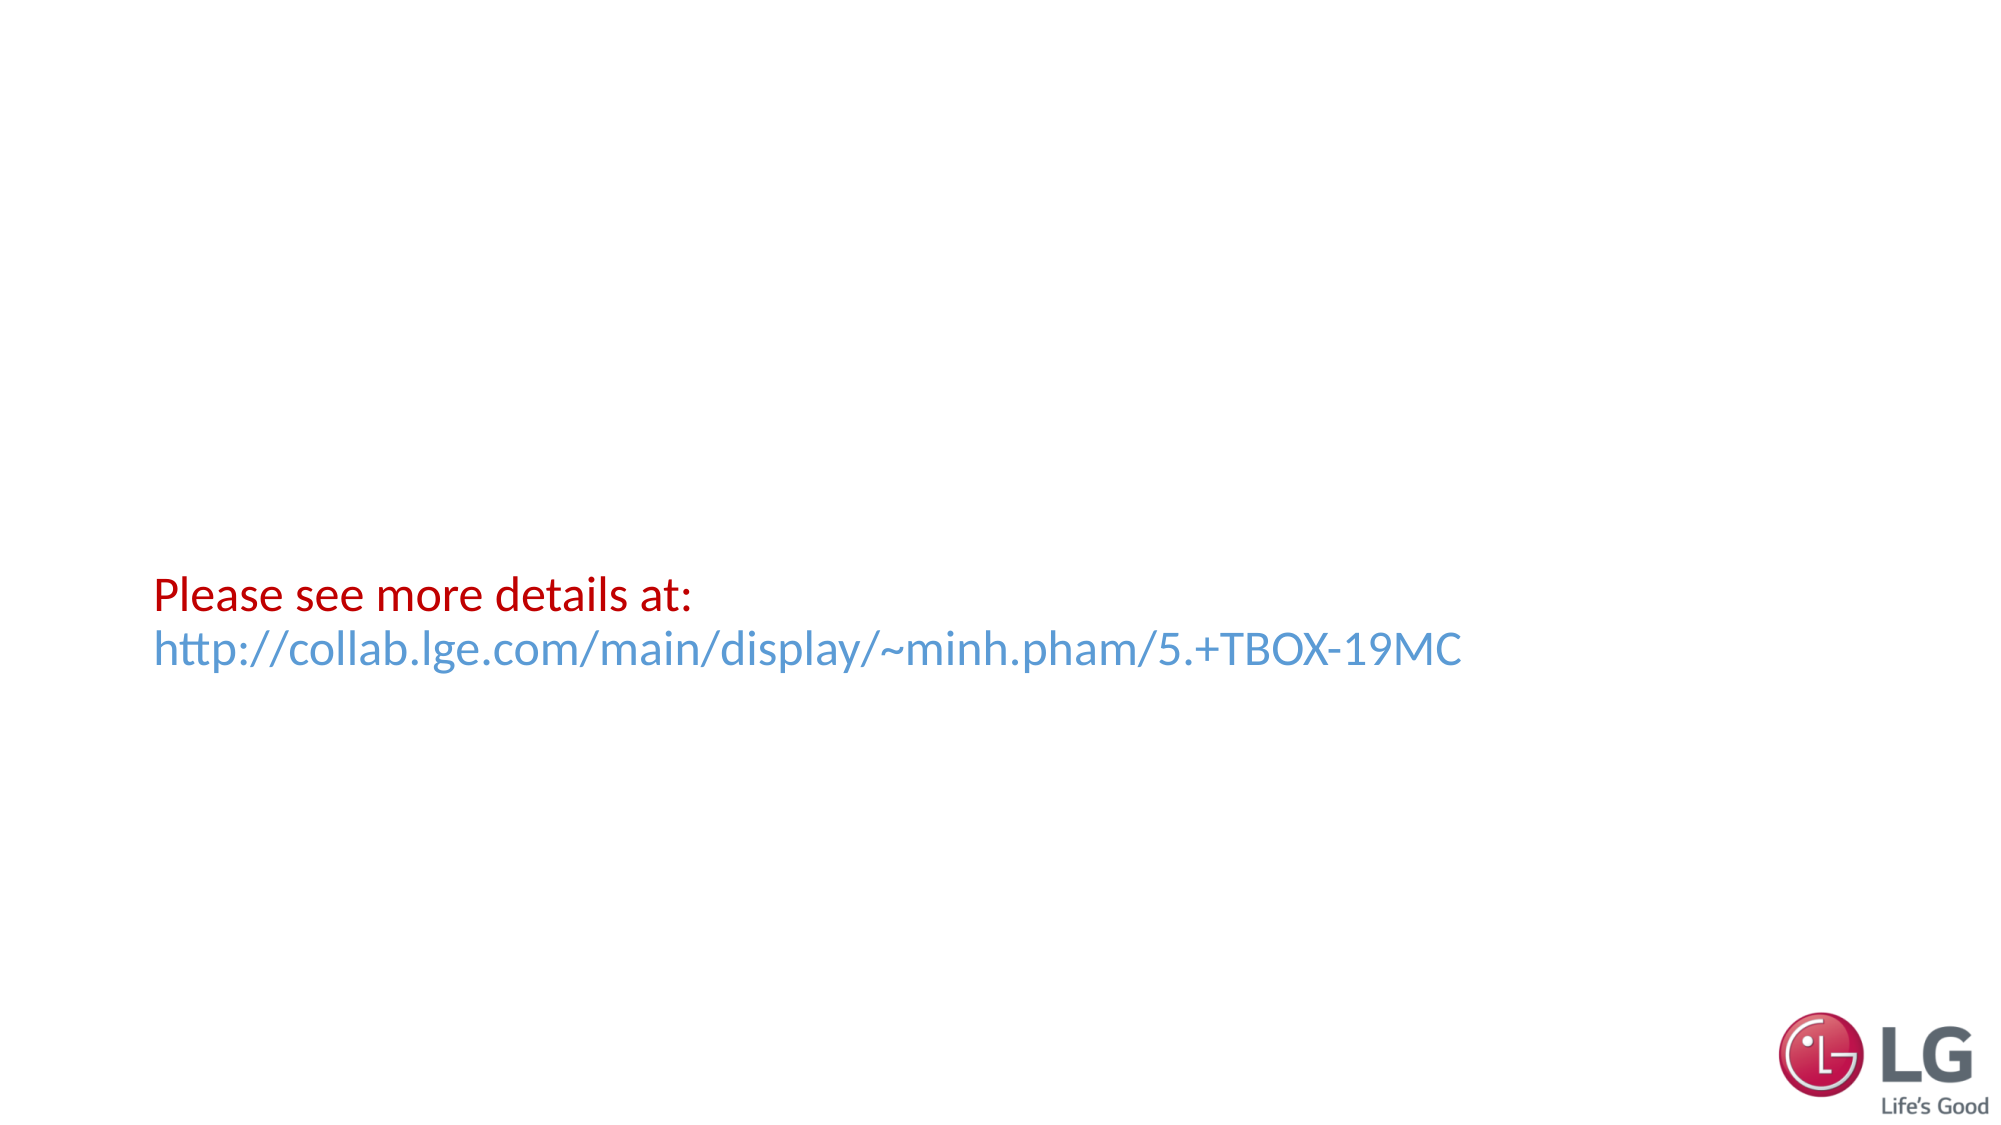

# Please see more details at: http://collab.lge.com/main/display/~minh.pham/5.+TBOX-19MC